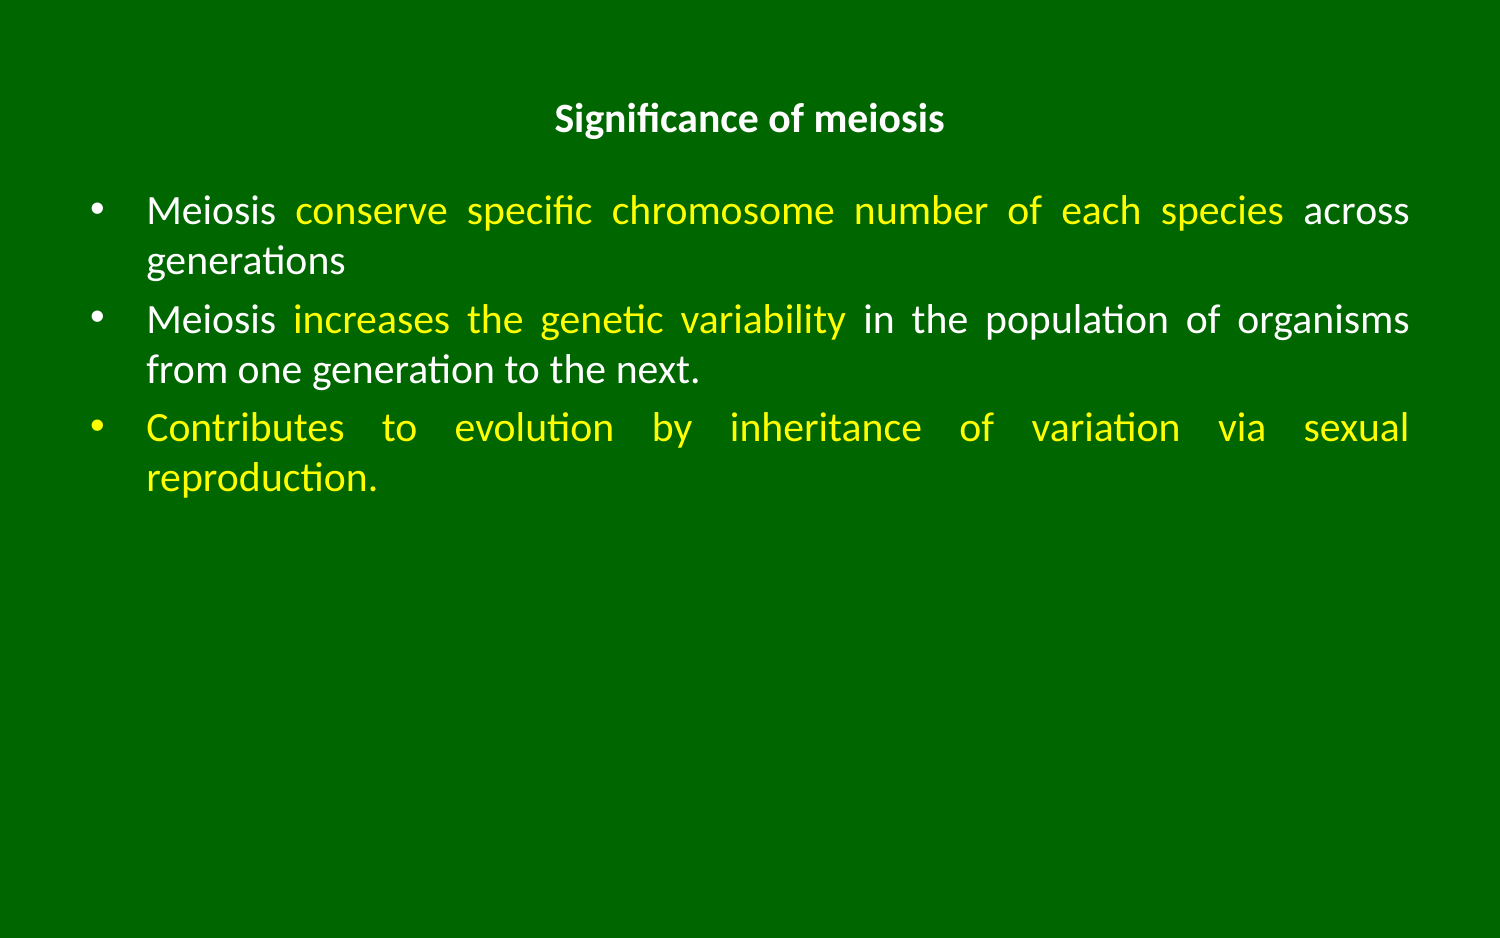

# Significance of meiosis
Meiosis conserve specific chromosome number of each species across generations
Meiosis increases the genetic variability in the population of organisms from one generation to the next.
Contributes to evolution by inheritance of variation via sexual reproduction.